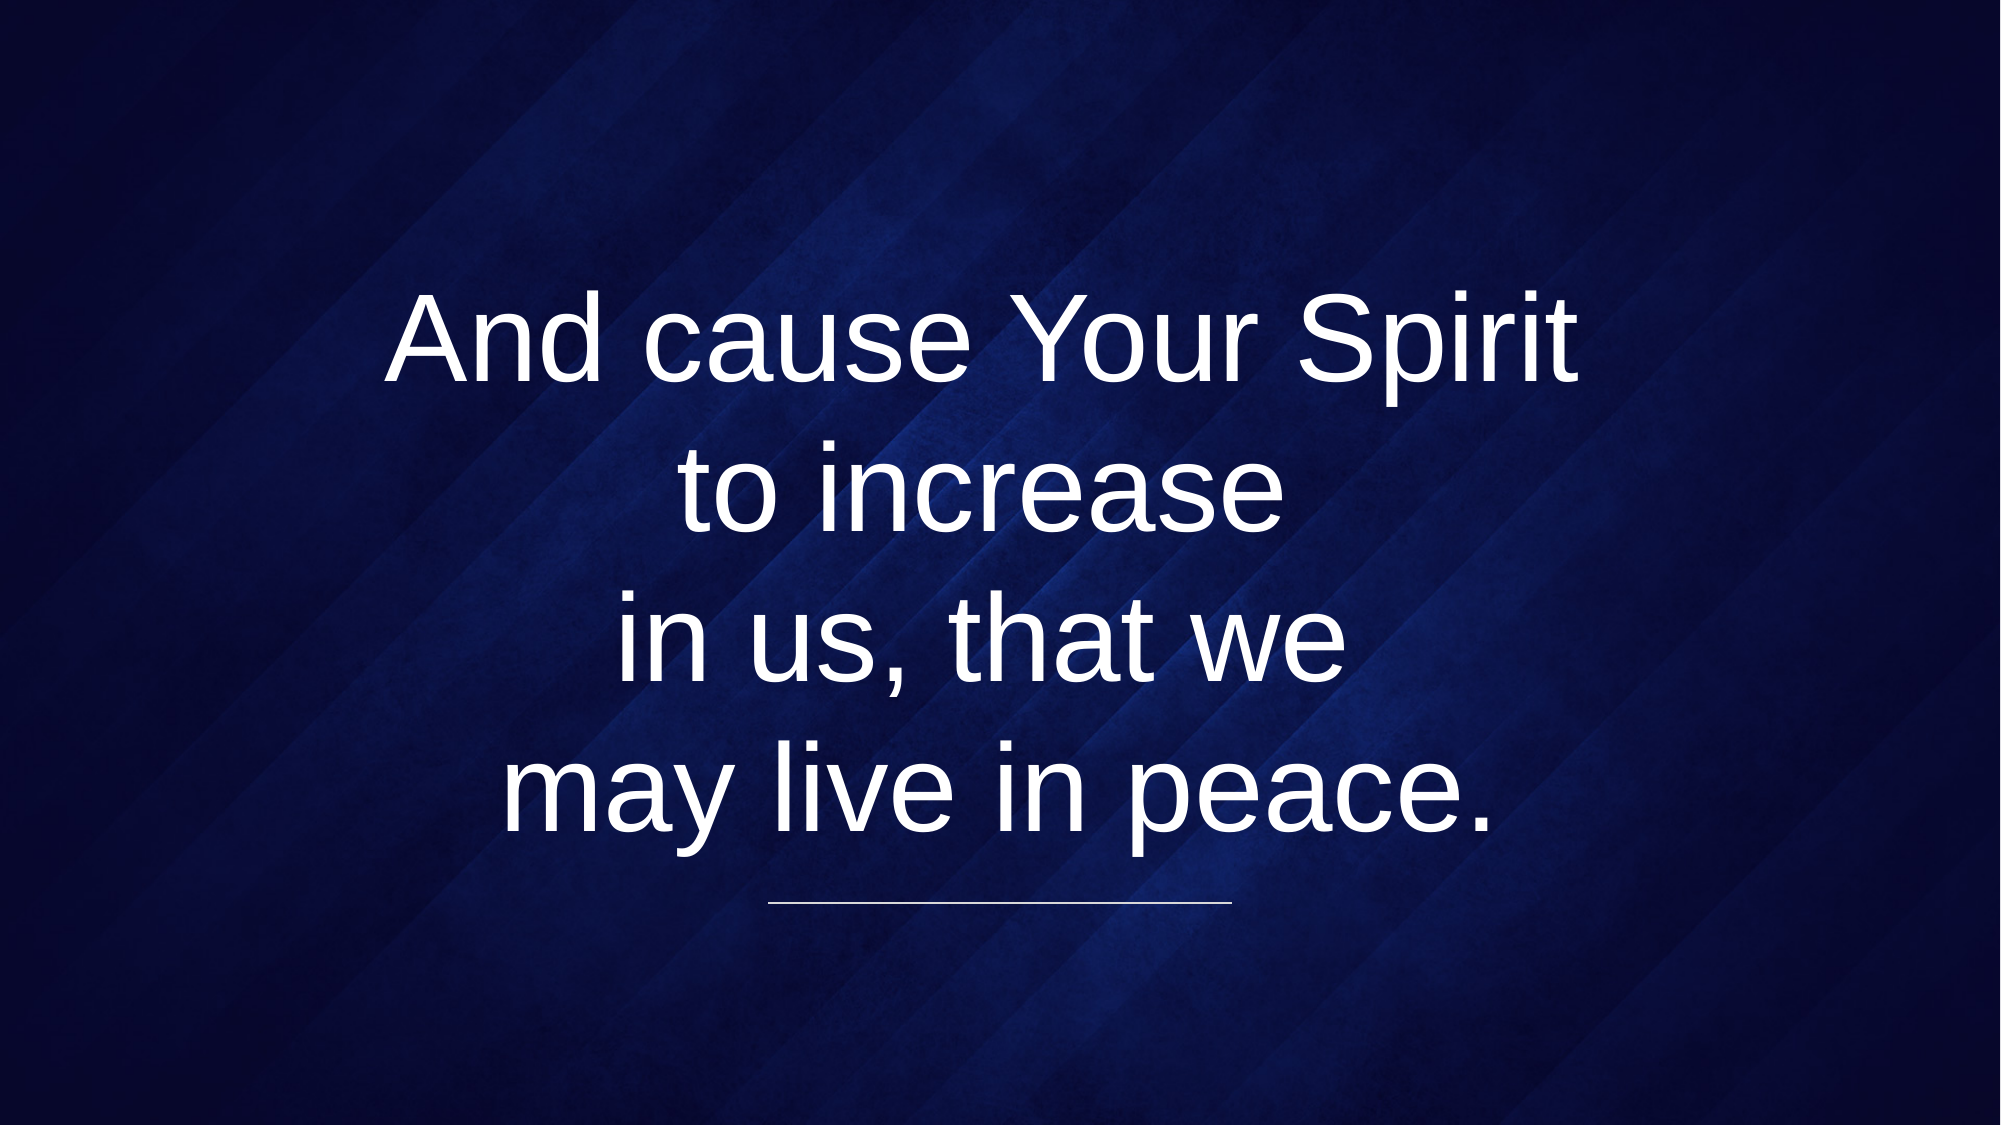

# And cause Your Spirit to increase in us, that we may live in peace.